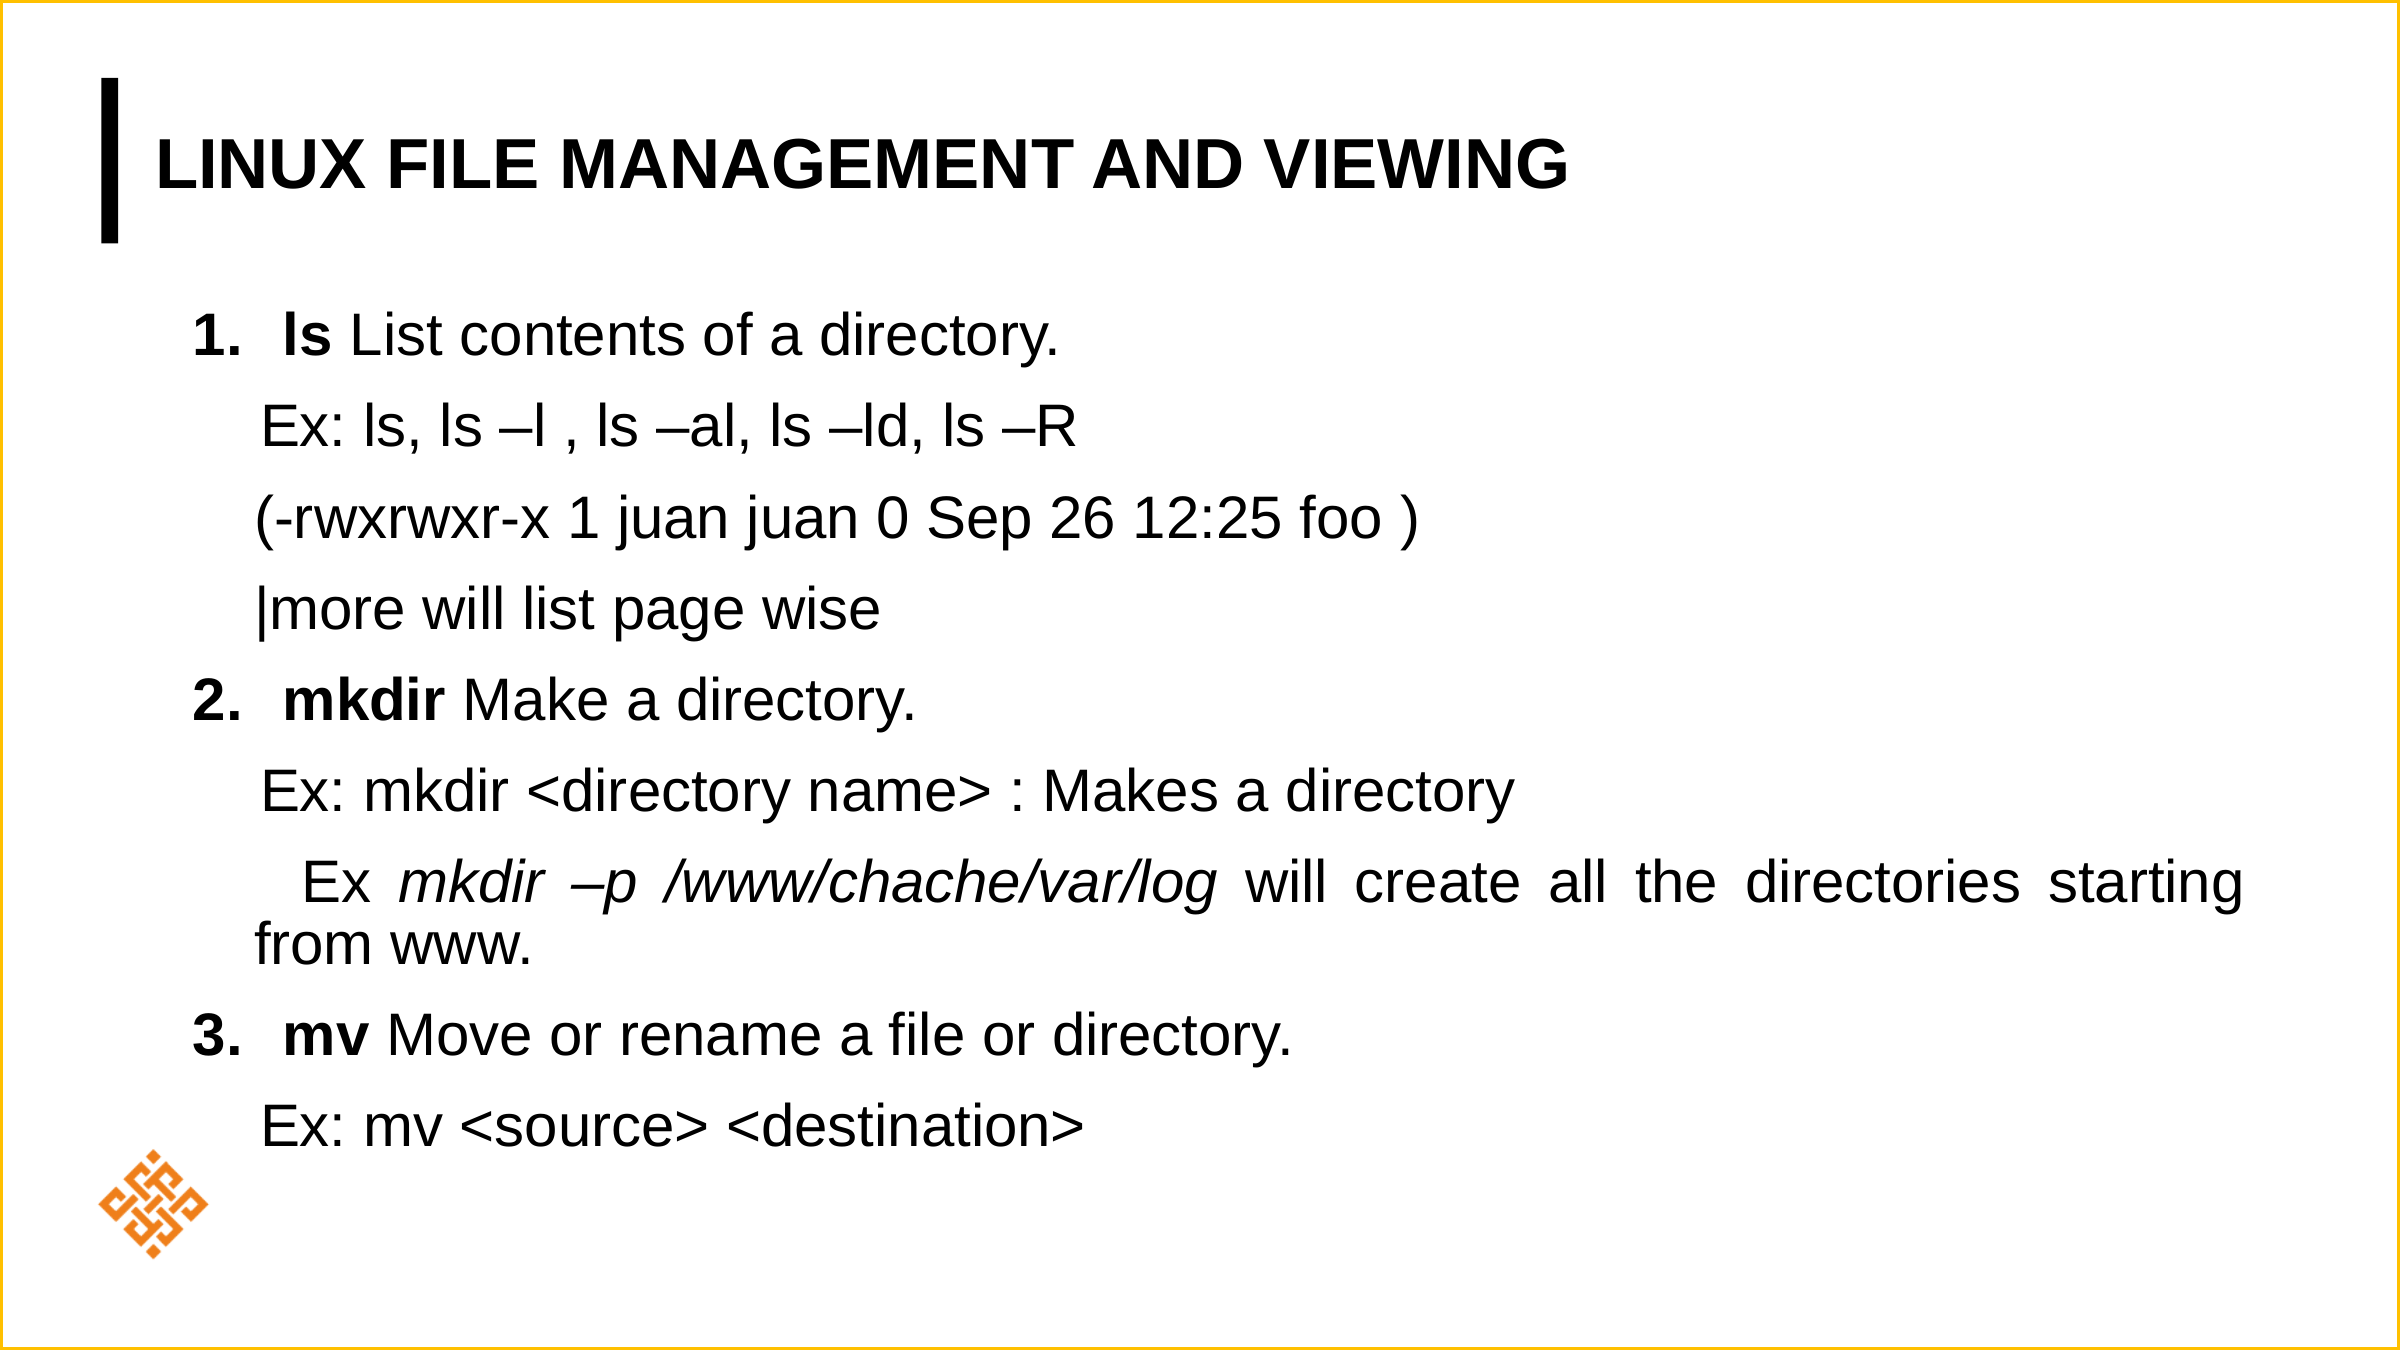

Linux Commands
# Linux File Management and Viewing
ls List contents of a directory.
    Ex: ls, ls –l , ls –al, ls –ld, ls –R
	(-rwxrwxr-x 1 juan juan 0 Sep 26 12:25 foo )
	|more will list page wise
mkdir Make a directory.
    Ex: mkdir <directory name> : Makes a directory
    Ex mkdir –p /www/chache/var/log will create all the directories starting from www.
mv Move or rename a file or directory.
    Ex: mv <source> <destination>